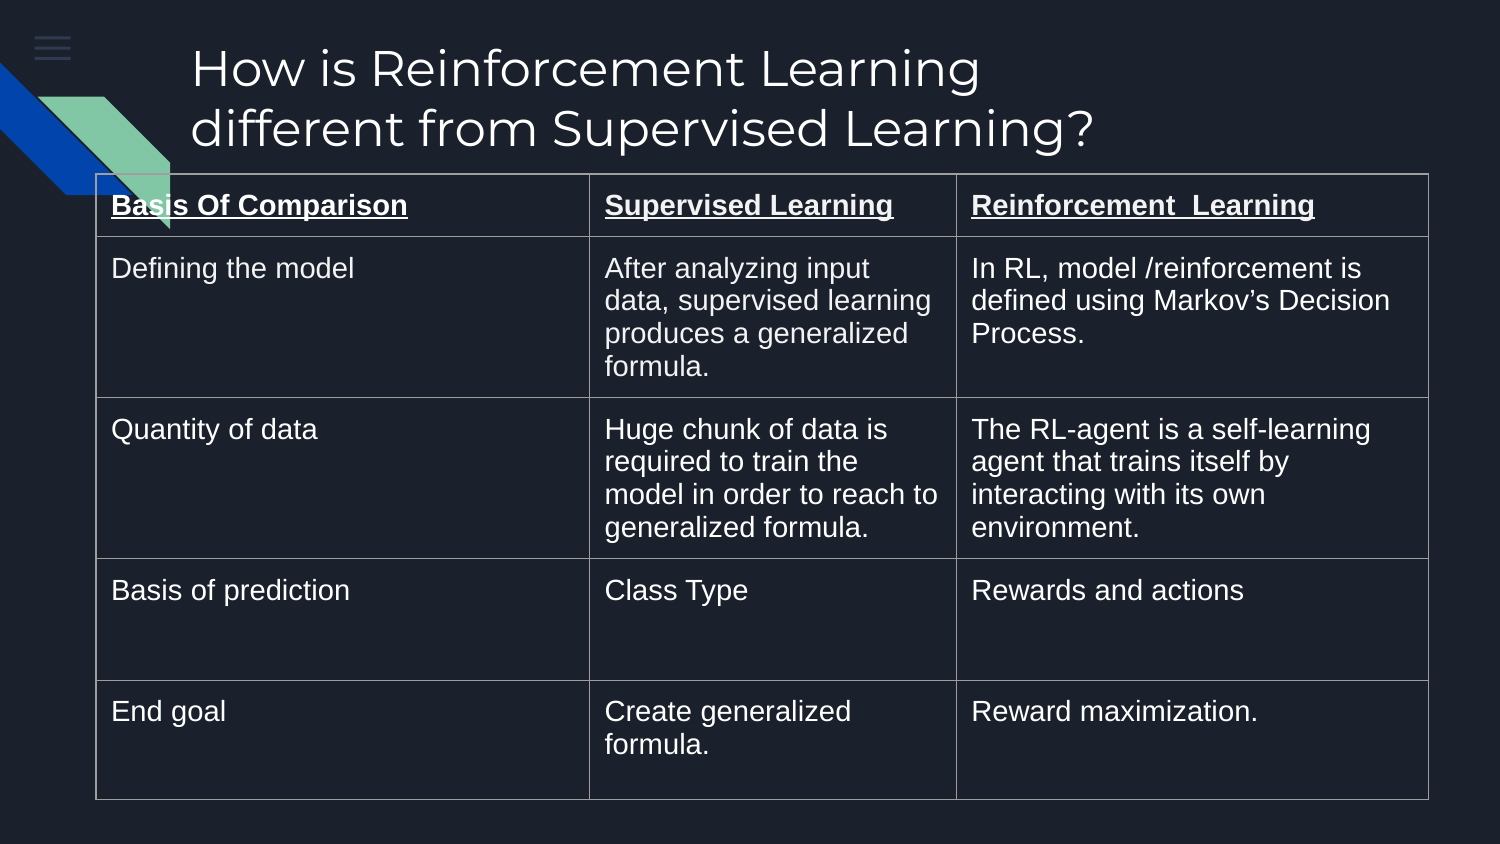

# How is Reinforcement Learning different from Supervised Learning?
| Basis Of Comparison | Supervised Learning | Reinforcement Learning |
| --- | --- | --- |
| Defining the model | After analyzing input data, supervised learning produces a generalized formula. | In RL, model /reinforcement is defined using Markov’s Decision Process. |
| Quantity of data | Huge chunk of data is required to train the model in order to reach to generalized formula. | The RL-agent is a self-learning agent that trains itself by interacting with its own environment. |
| Basis of prediction | Class Type | Rewards and actions |
| End goal | Create generalized formula. | Reward maximization. |